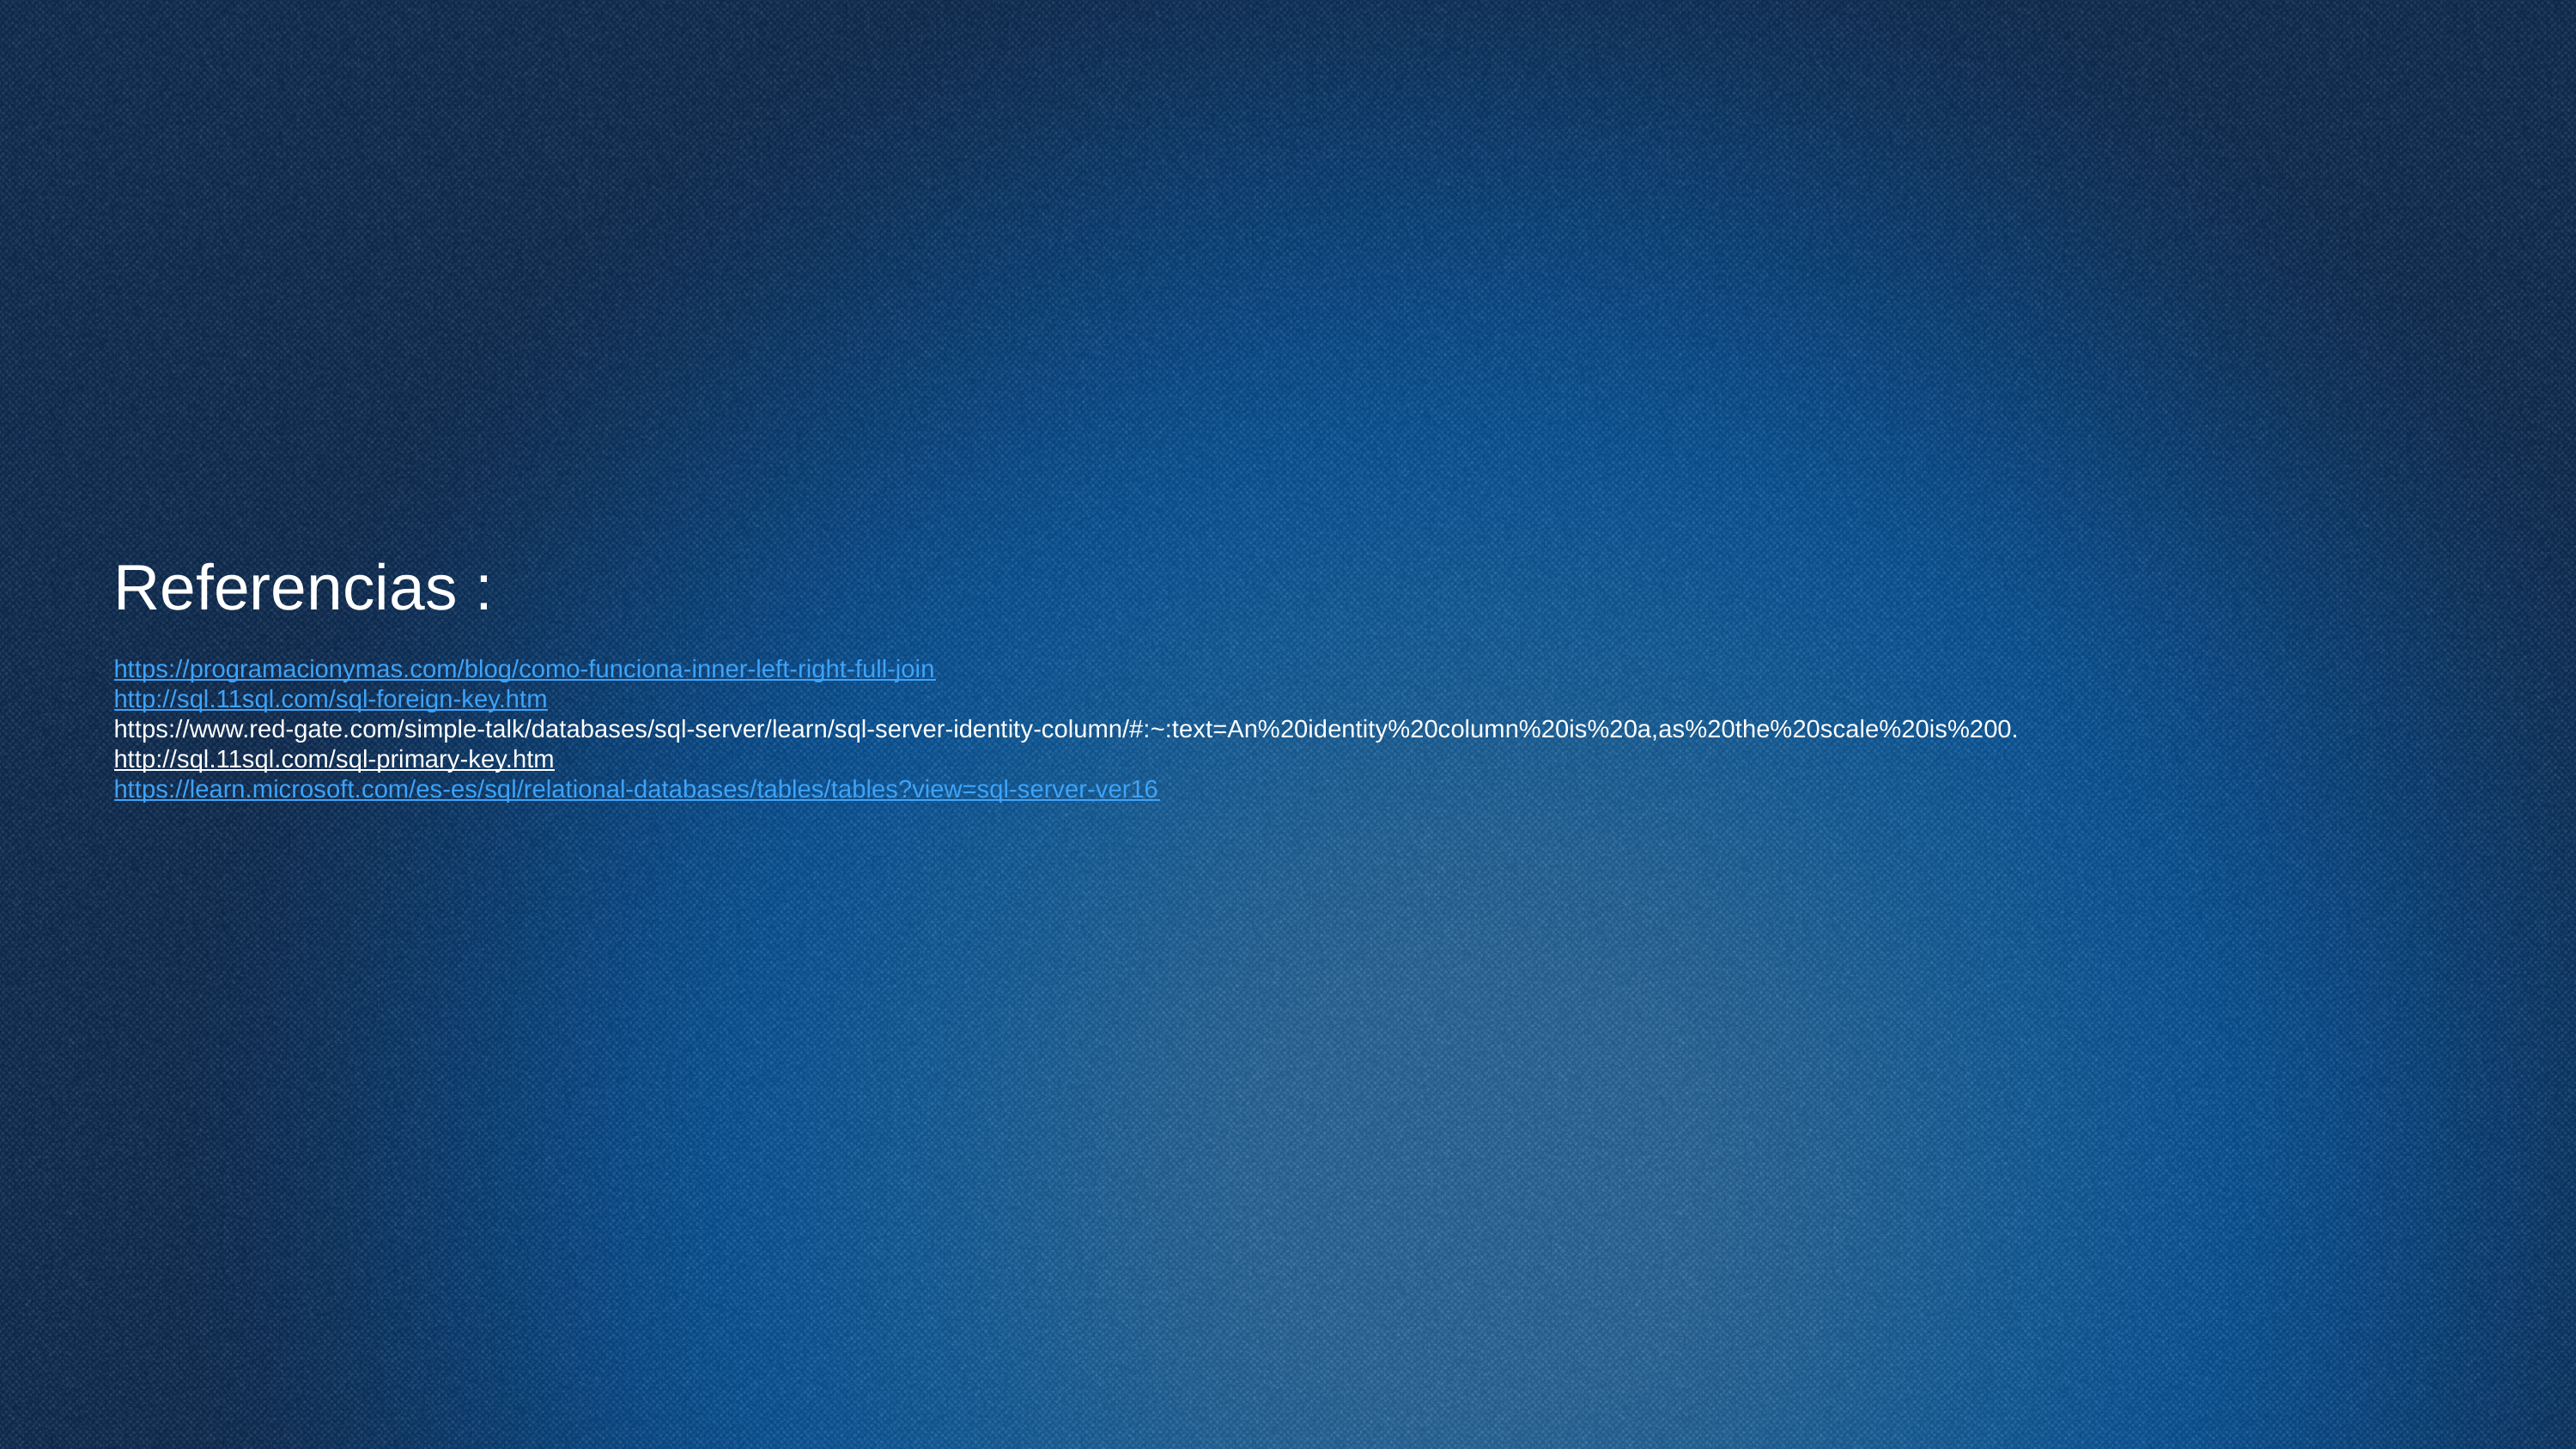

# Referencias : https://programacionymas.com/blog/como-funciona-inner-left-right-full-join http://sql.11sql.com/sql-foreign-key.htm https://www.red-gate.com/simple-talk/databases/sql-server/learn/sql-server-identity-column/#:~:text=An%20identity%20column%20is%20a,as%20the%20scale%20is%200. http://sql.11sql.com/sql-primary-key.htm https://learn.microsoft.com/es-es/sql/relational-databases/tables/tables?view=sql-server-ver16